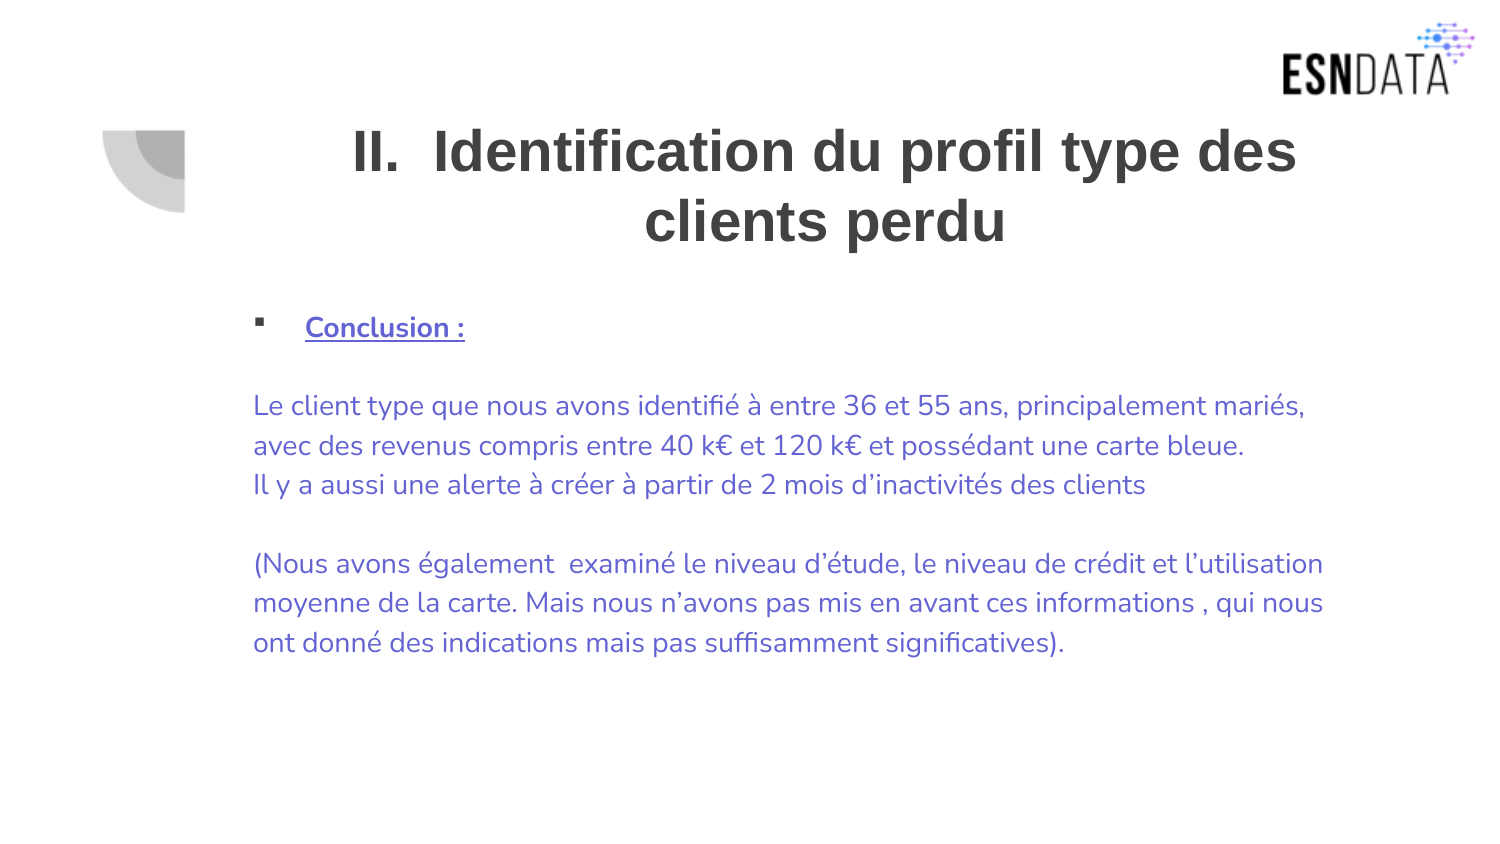

# II.  Identification du profil type des clients perdu
Conclusion :

Le client type que nous avons identifié à entre 36 et 55 ans, principalement mariés, avec des revenus compris entre 40 k€ et 120 k€ et possédant une carte bleue.
Il y a aussi une alerte à créer à partir de 2 mois d’inactivités des clients

(Nous avons également  examiné le niveau d’étude, le niveau de crédit et l’utilisation moyenne de la carte. Mais nous n’avons pas mis en avant ces informations , qui nous ont donné des indications mais pas suffisamment significatives).